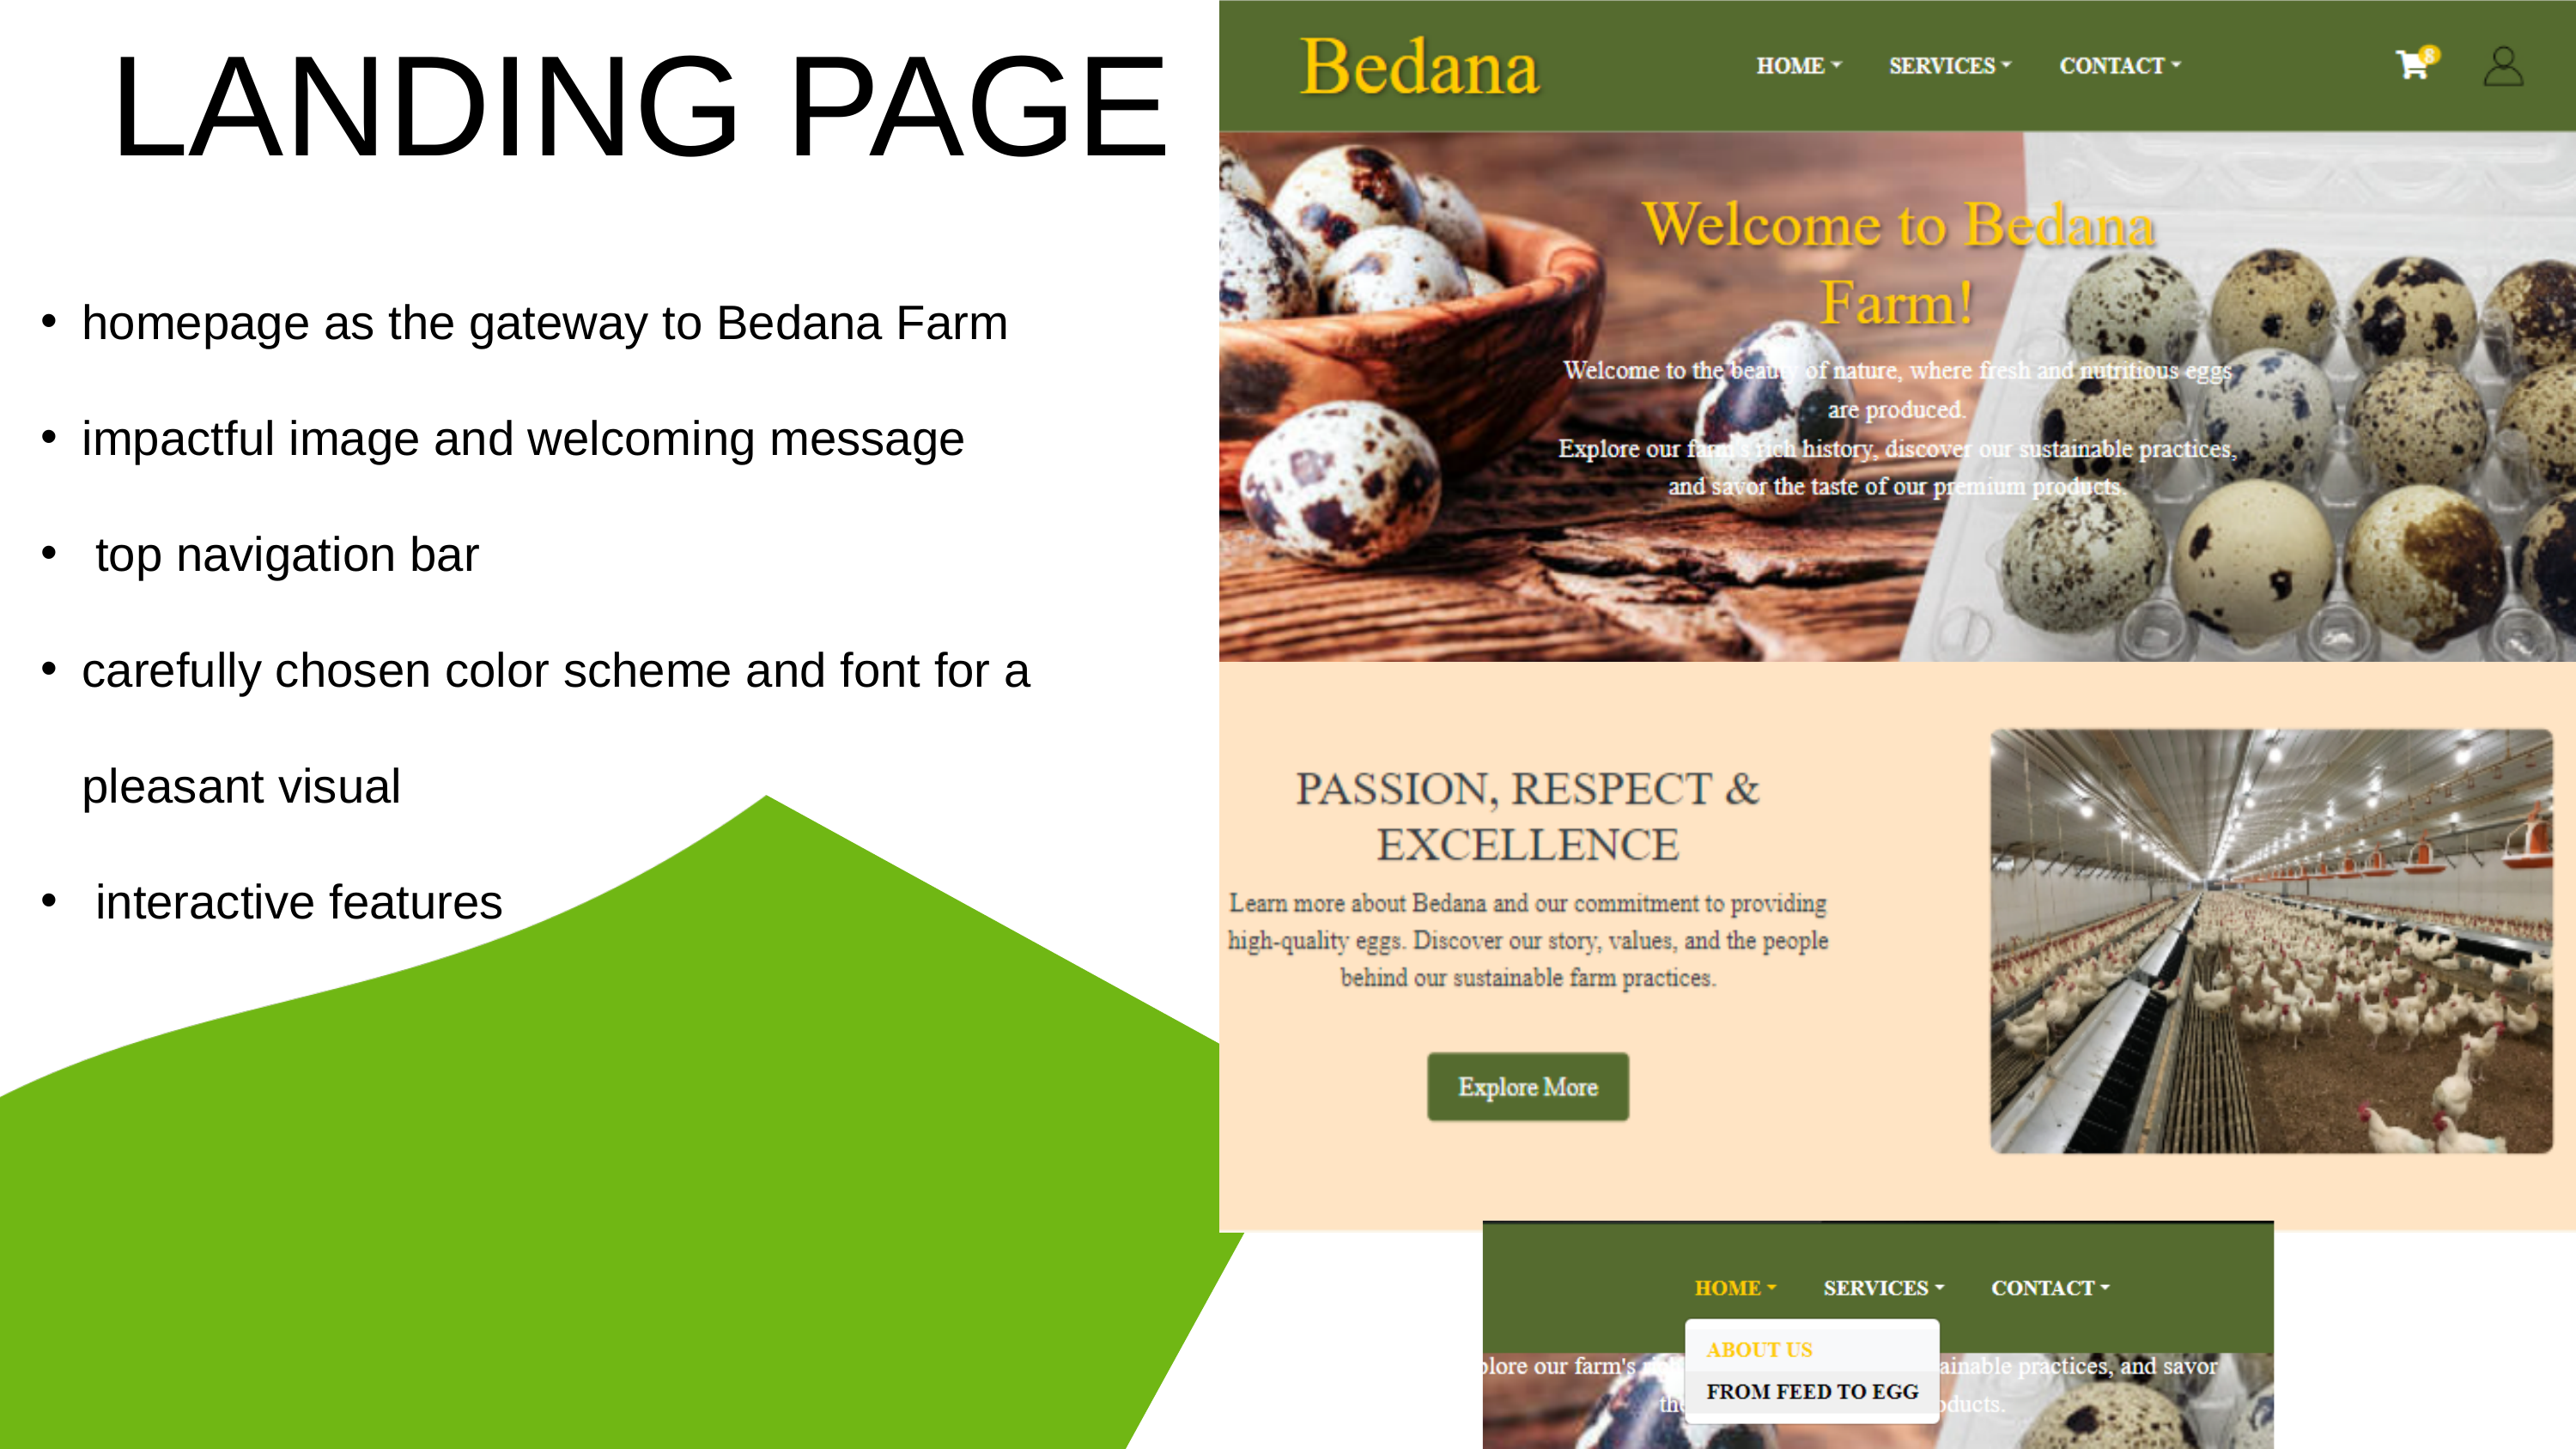

LANDING PAGE
homepage as the gateway to Bedana Farm
impactful image and welcoming message
 top navigation bar
carefully chosen color scheme and font for a pleasant visual
 interactive features